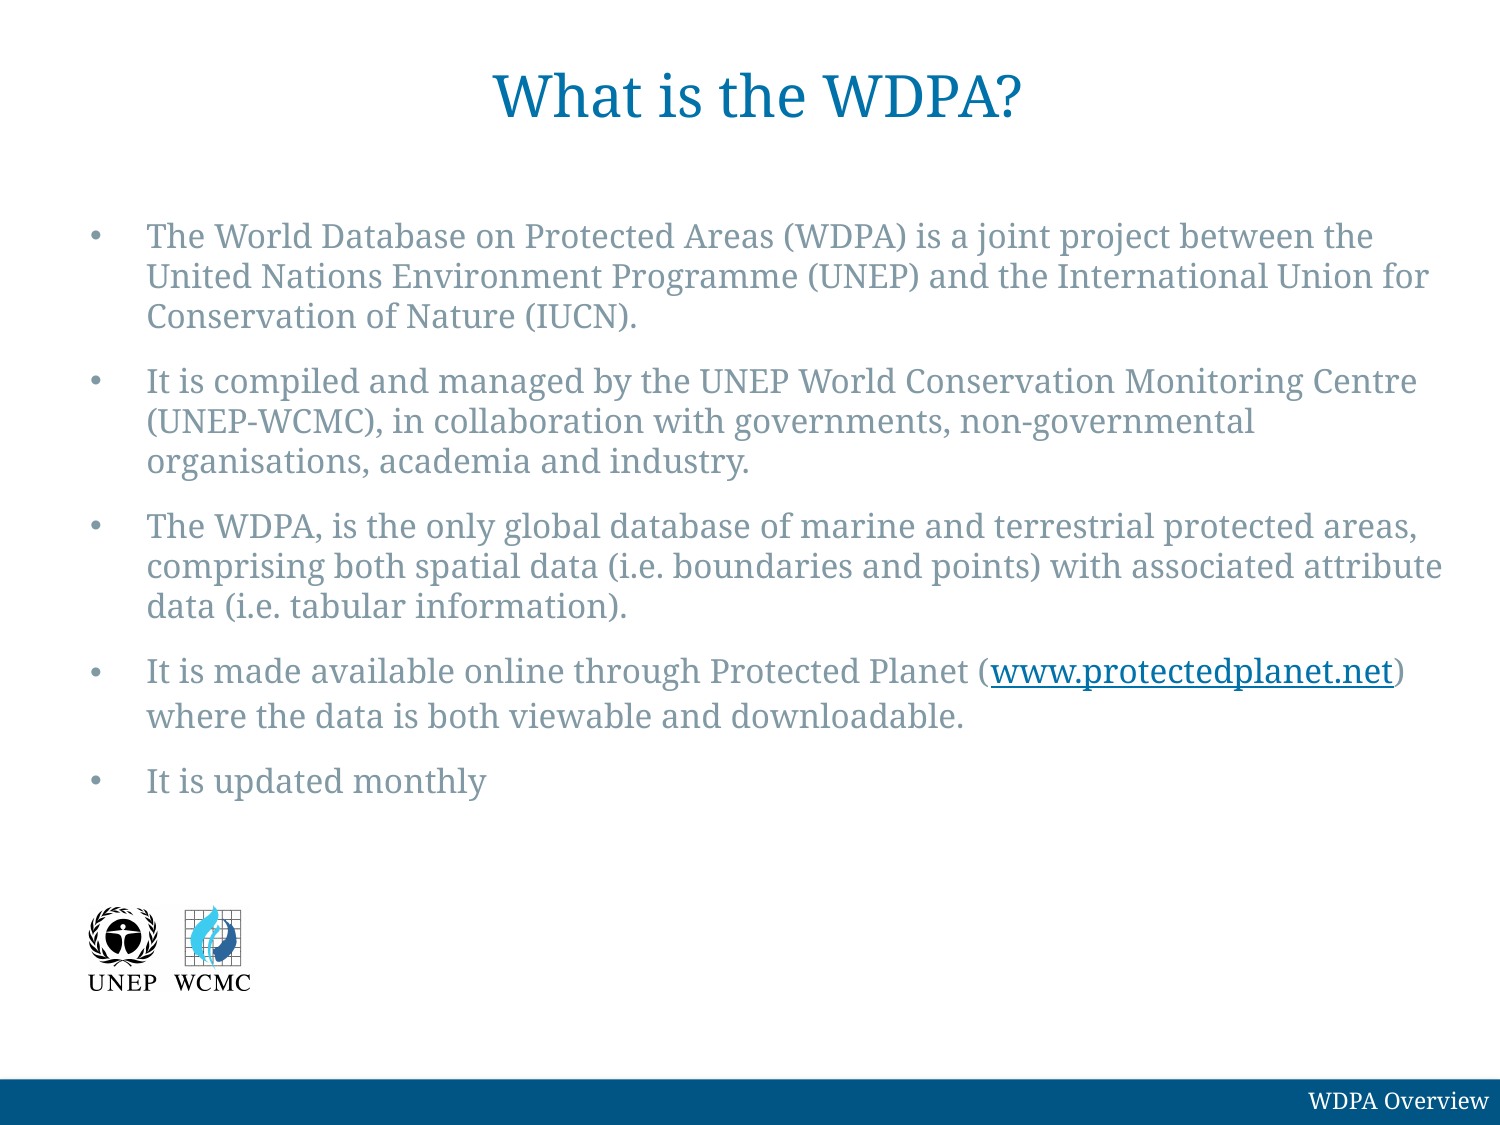

# What is the WDPA?
The World Database on Protected Areas (WDPA) is a joint project between the United Nations Environment Programme (UNEP) and the International Union for Conservation of Nature (IUCN).
It is compiled and managed by the UNEP World Conservation Monitoring Centre (UNEP-WCMC), in collaboration with governments, non-governmental organisations, academia and industry.
The WDPA, is the only global database of marine and terrestrial protected areas, comprising both spatial data (i.e. boundaries and points) with associated attribute data (i.e. tabular information).
It is made available online through Protected Planet (www.protectedplanet.net) where the data is both viewable and downloadable.
It is updated monthly